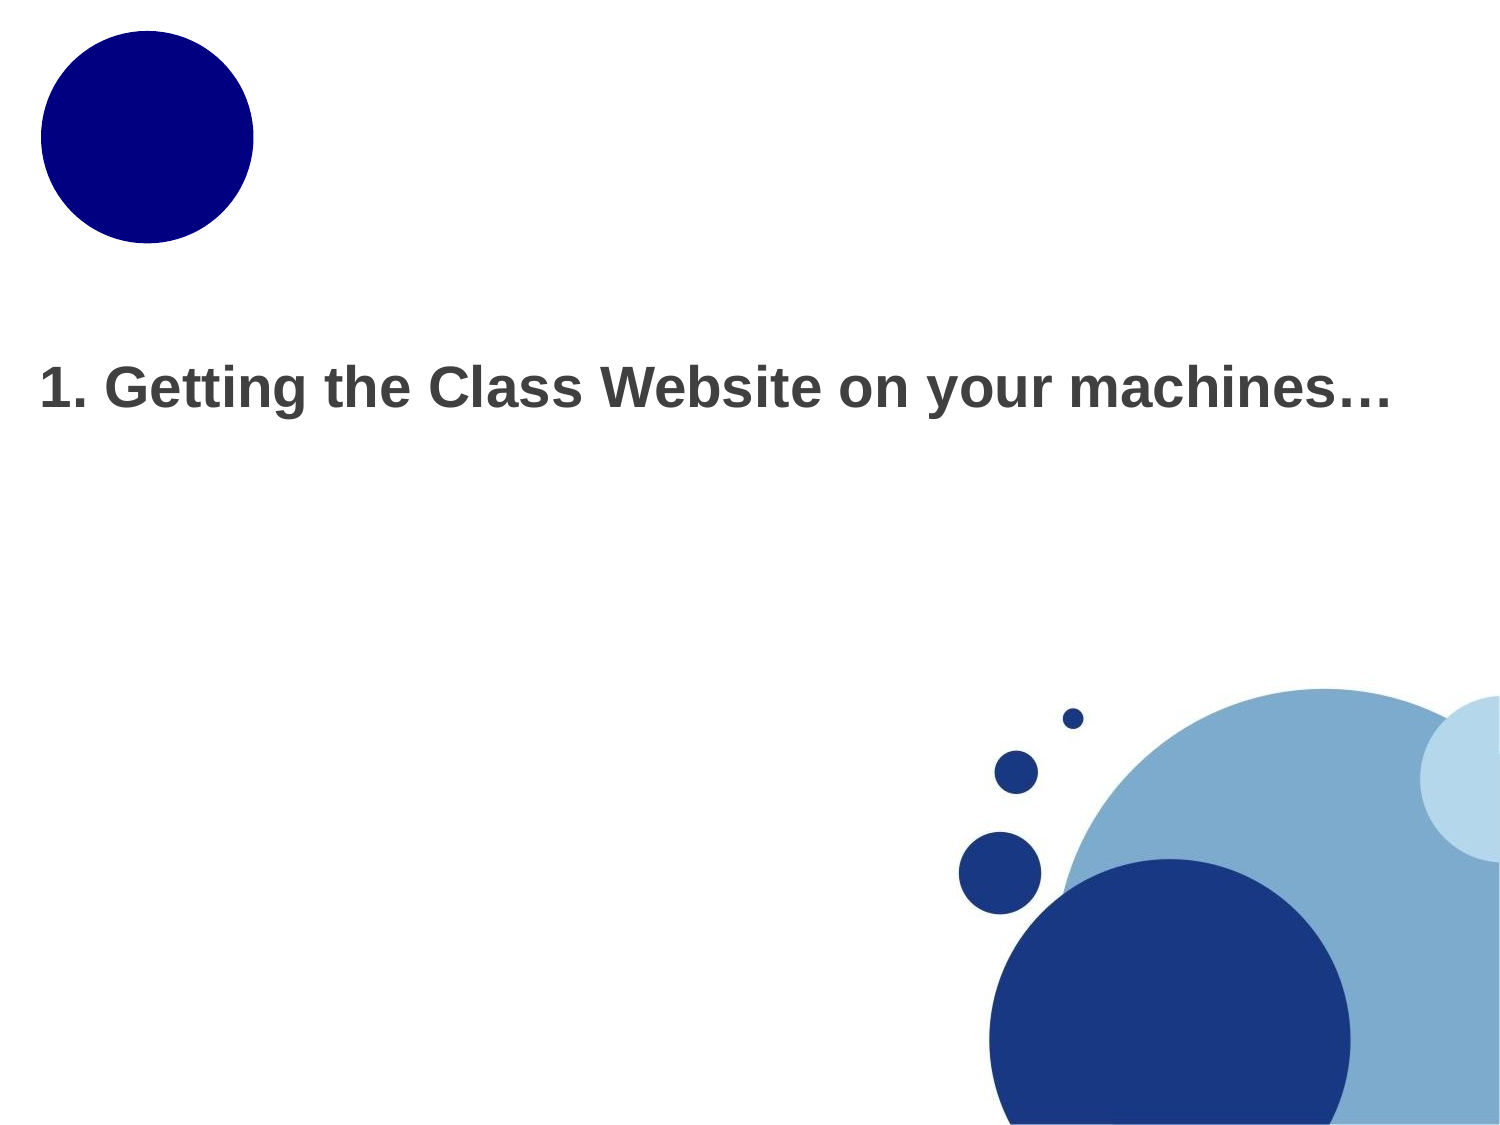

# 1. Getting the Class Website on your machines…